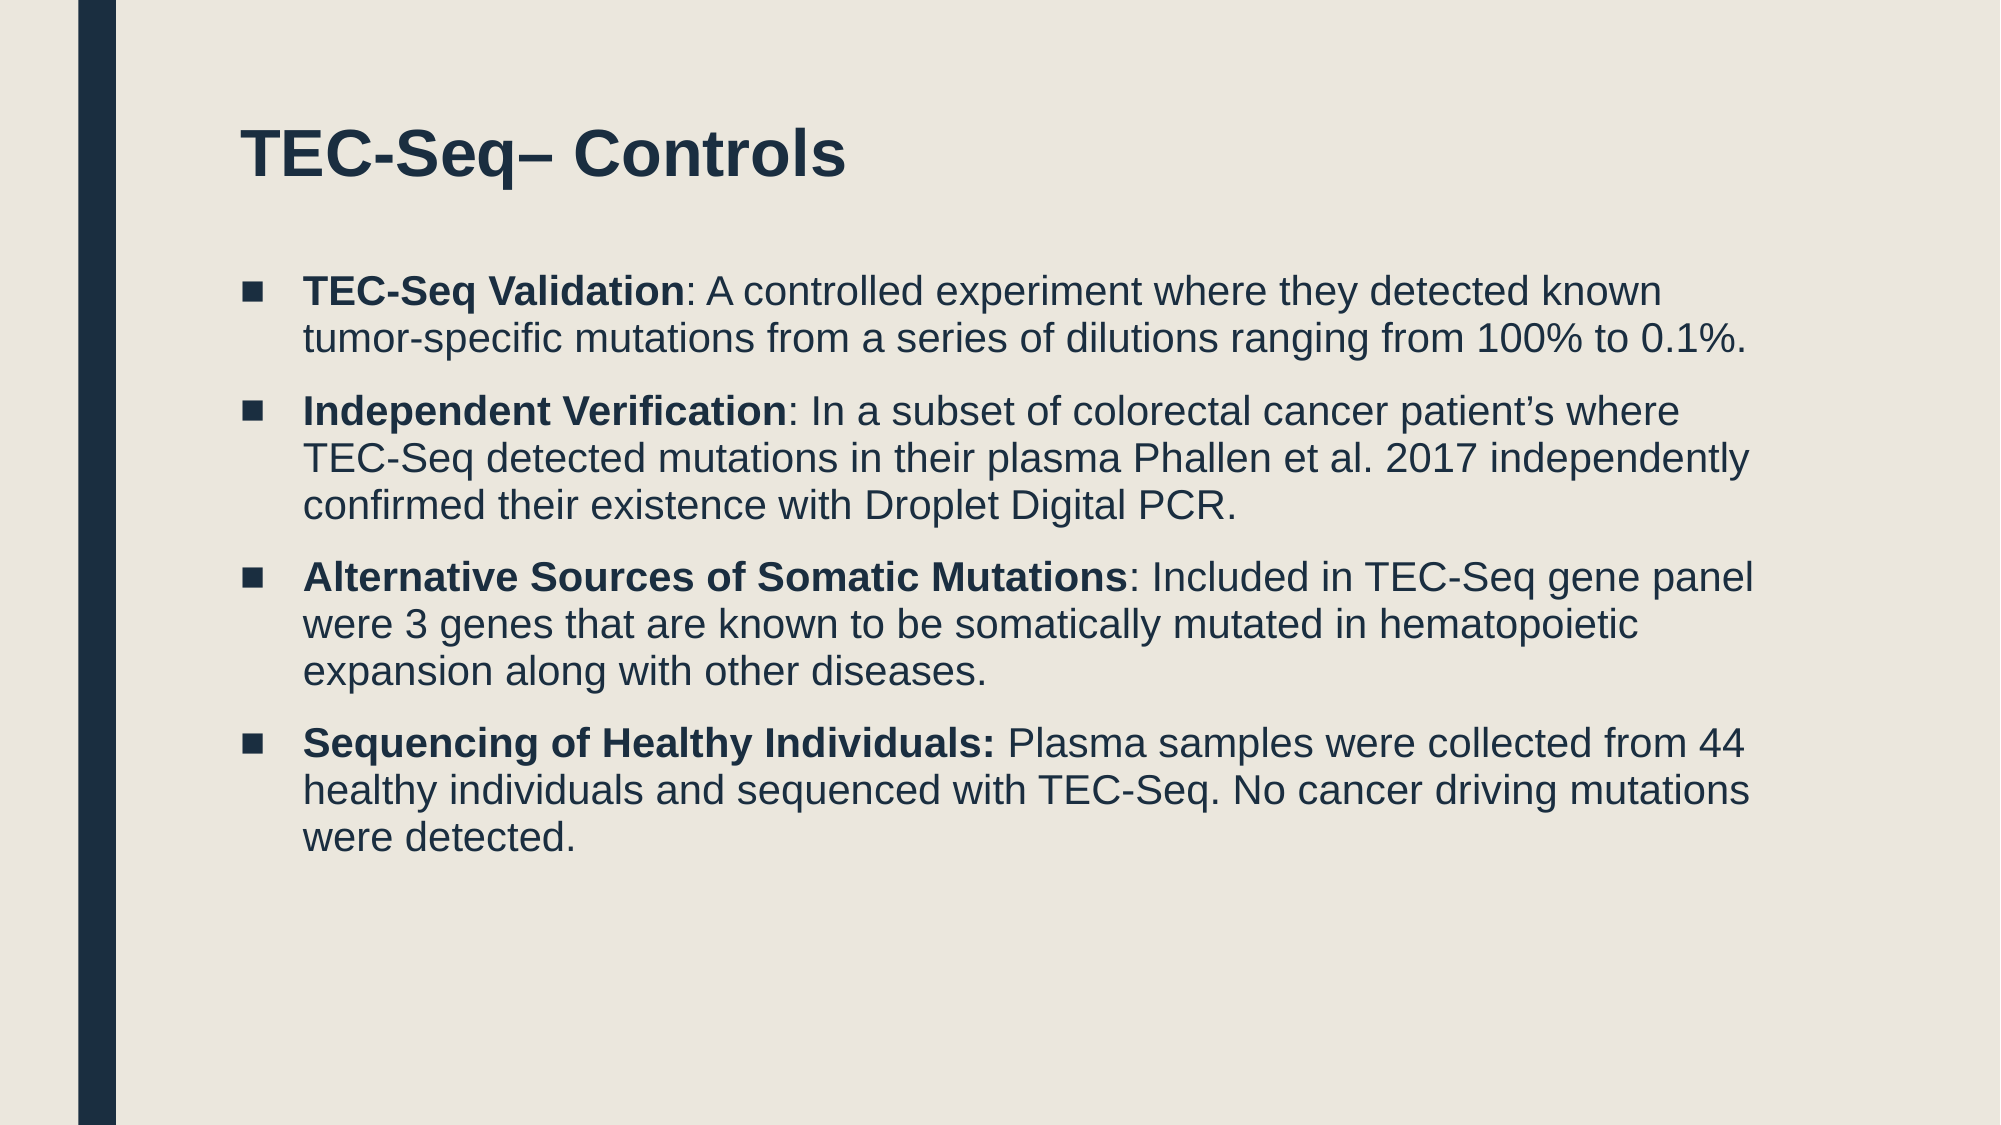

# TEC-Seq– Controls
TEC-Seq Validation: A controlled experiment where they detected known tumor-specific mutations from a series of dilutions ranging from 100% to 0.1%.
Independent Verification: In a subset of colorectal cancer patient’s where TEC-Seq detected mutations in their plasma Phallen et al. 2017 independently confirmed their existence with Droplet Digital PCR.
Alternative Sources of Somatic Mutations: Included in TEC-Seq gene panel were 3 genes that are known to be somatically mutated in hematopoietic expansion along with other diseases.
Sequencing of Healthy Individuals: Plasma samples were collected from 44 healthy individuals and sequenced with TEC-Seq. No cancer driving mutations were detected.